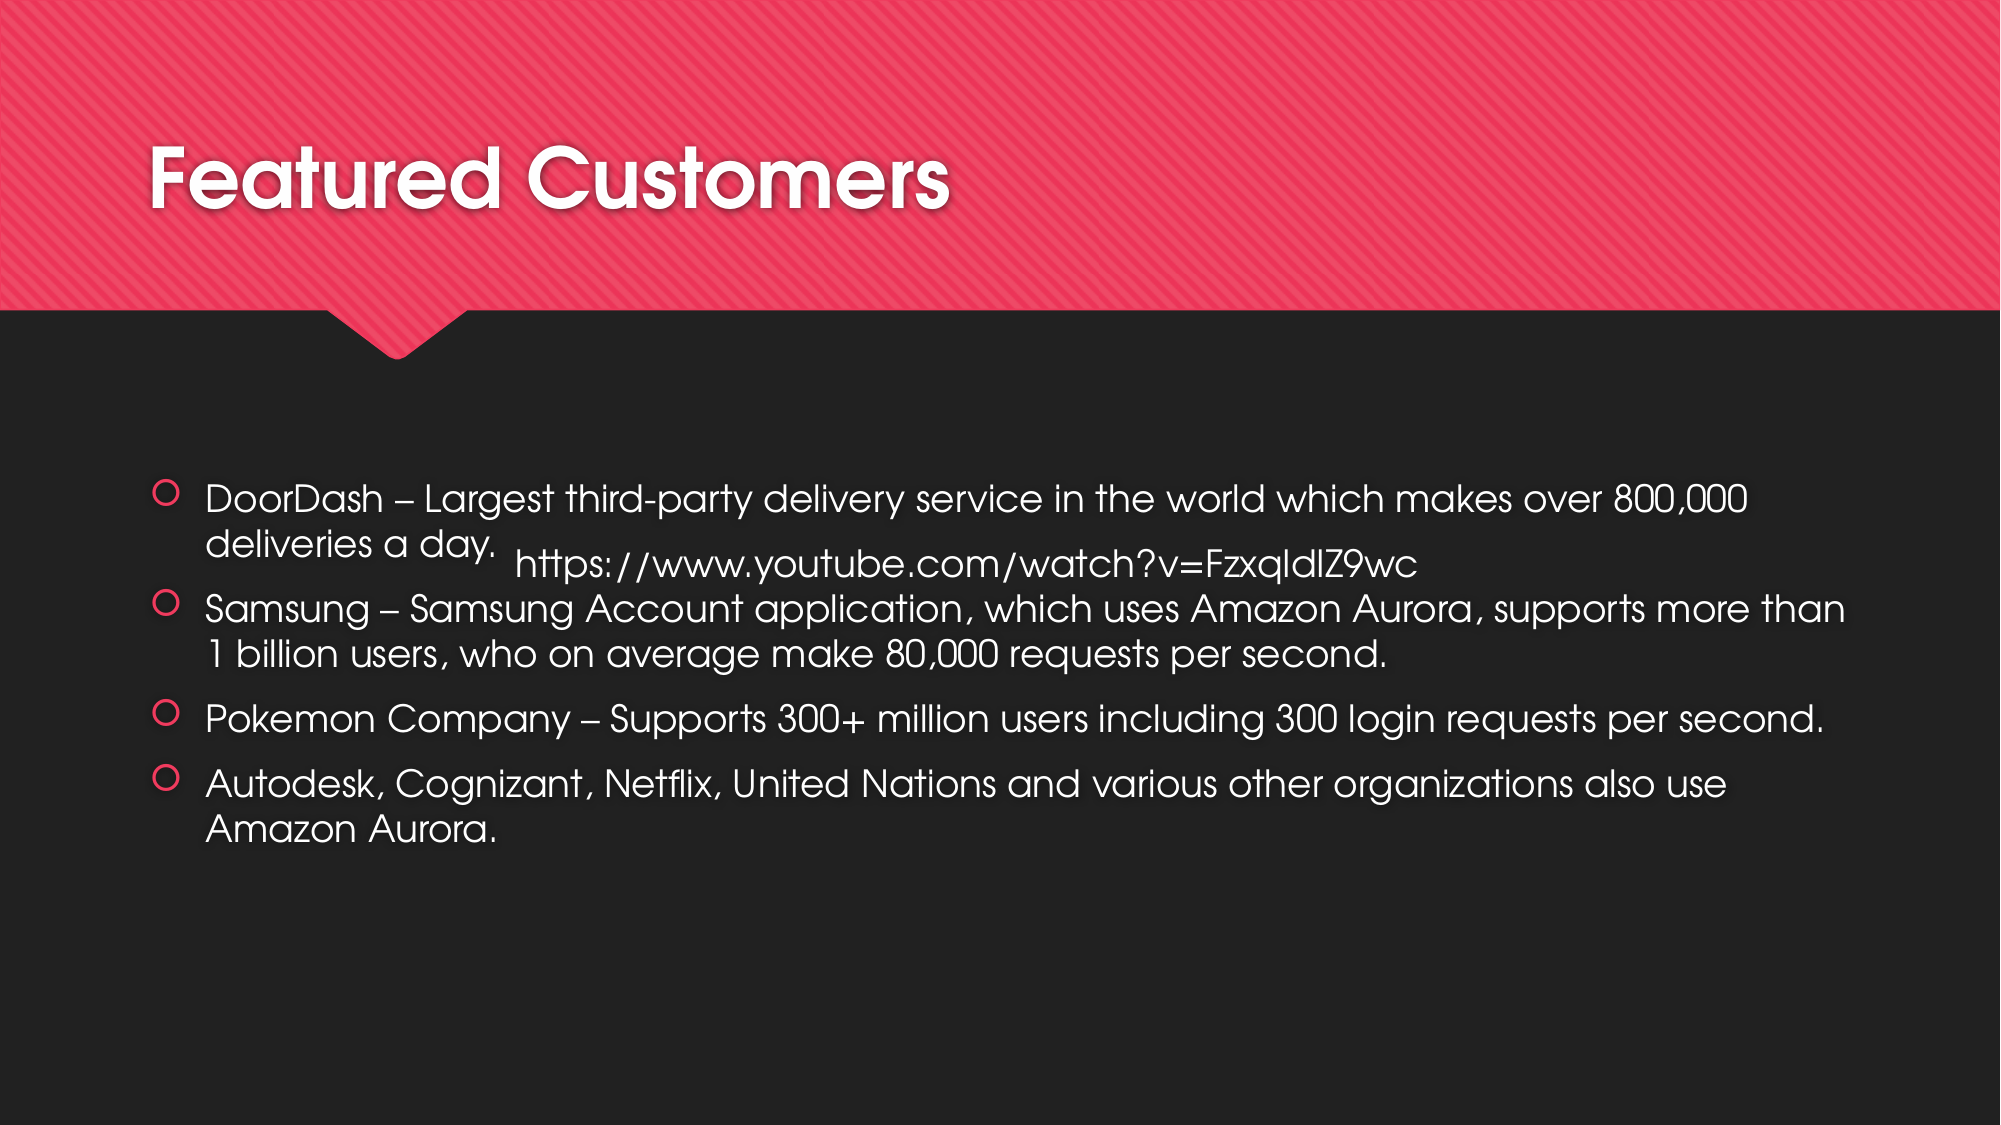

# Featured Customers
DoorDash – Largest third-party delivery service in the world which makes over 800,000 deliveries a day.
Samsung – Samsung Account application, which uses Amazon Aurora, supports more than 1 billion users, who on average make 80,000 requests per second.
Pokemon Company – Supports 300+ million users including 300 login requests per second.
Autodesk, Cognizant, Netflix, United Nations and various other organizations also use Amazon Aurora.
https://www.youtube.com/watch?v=FzxqIdIZ9wc